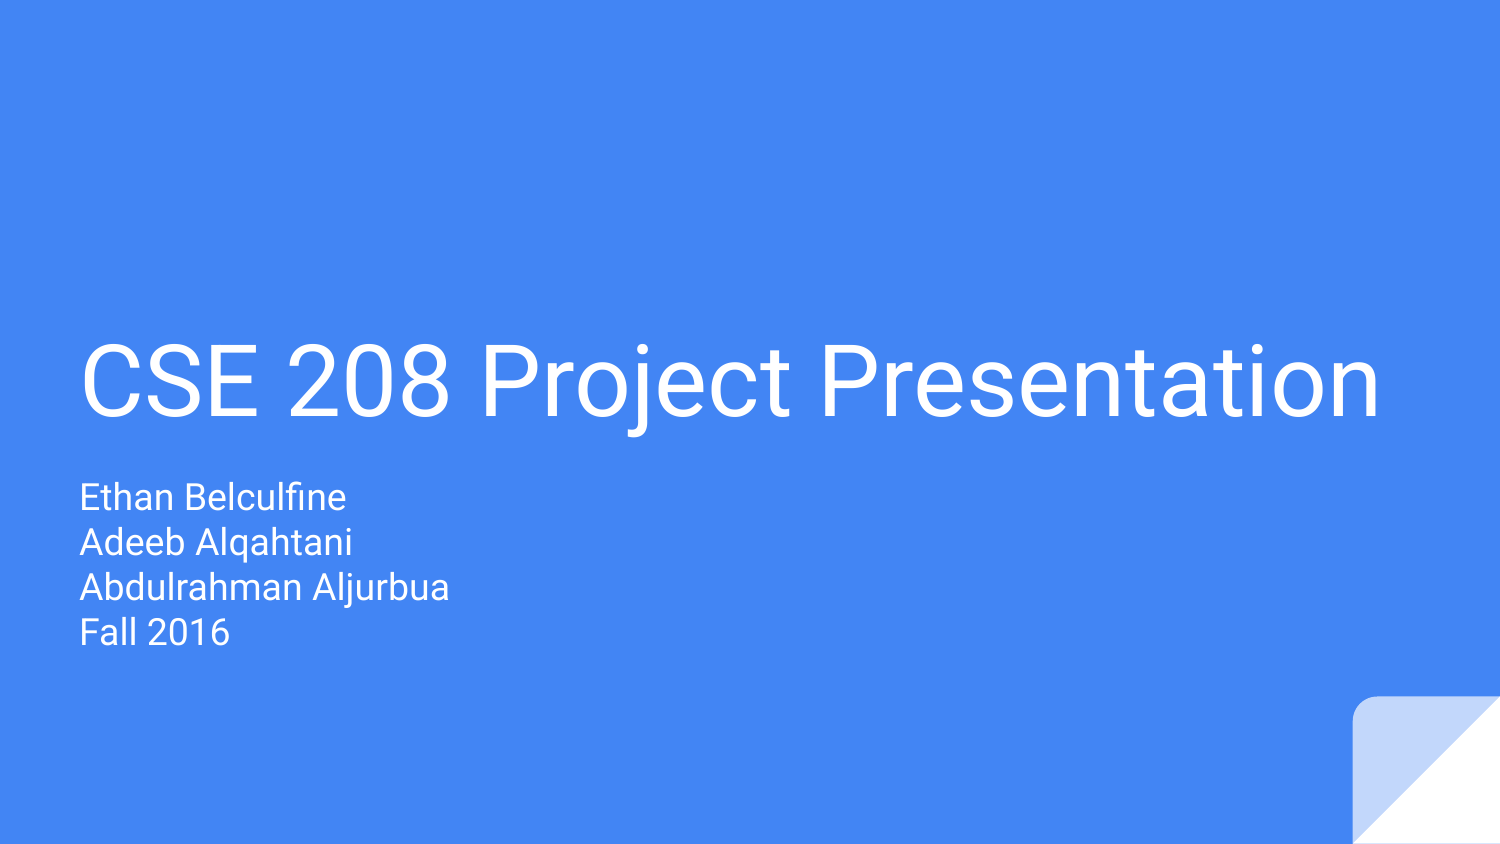

# CSE 208 Project Presentation
Ethan Belculfine
Adeeb Alqahtani
Abdulrahman Aljurbua
Fall 2016